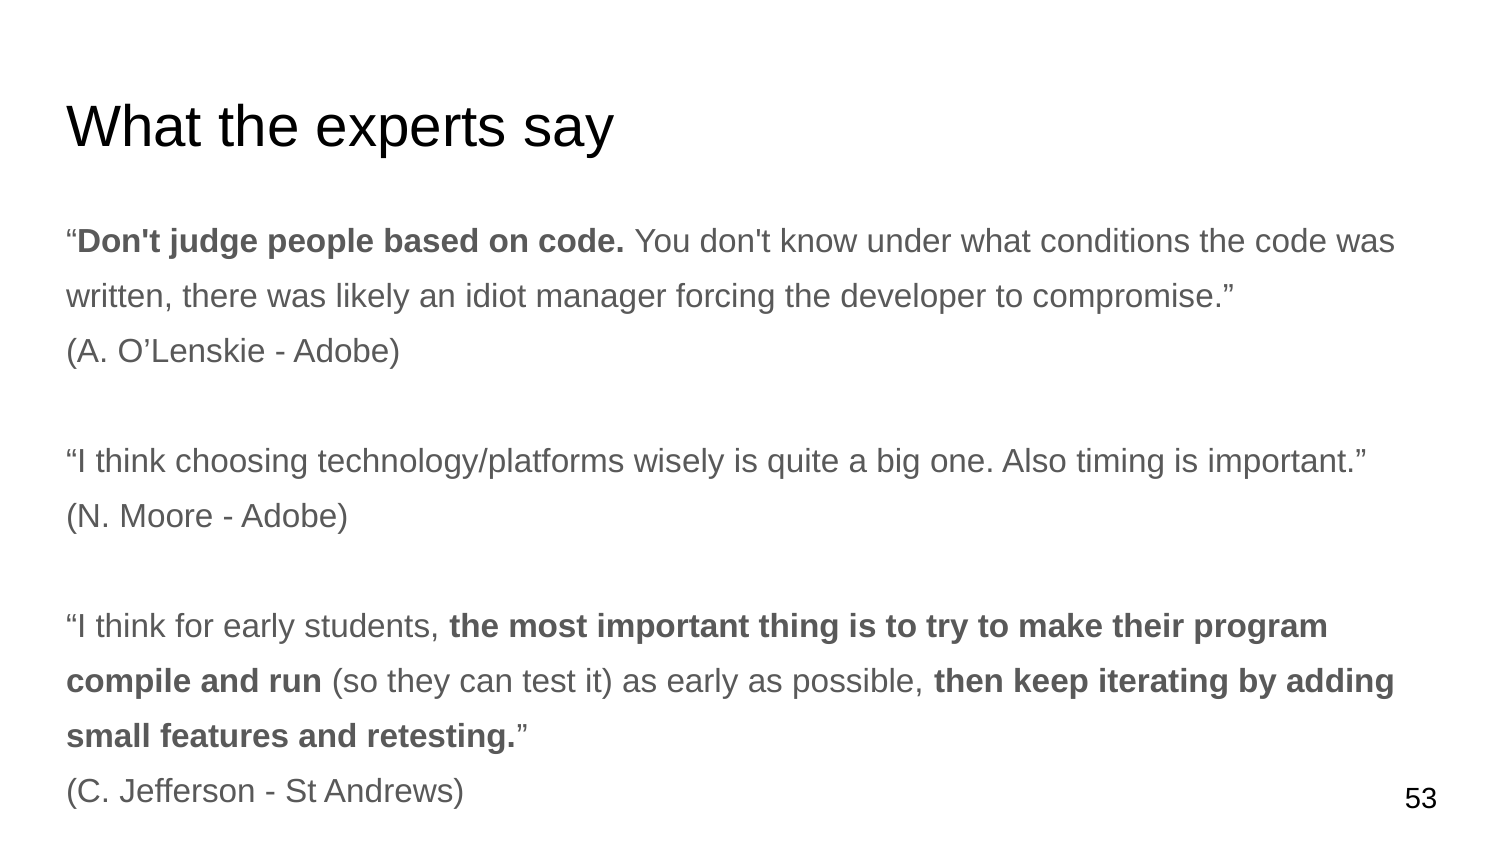

# What the experts say
“Don't judge people based on code. You don't know under what conditions the code was written, there was likely an idiot manager forcing the developer to compromise.”
(A. O’Lenskie - Adobe)

“I think choosing technology/platforms wisely is quite a big one. Also timing is important.”
(N. Moore - Adobe)

“I think for early students, the most important thing is to try to make their program compile and run (so they can test it) as early as possible, then keep iterating by adding small features and retesting.”
(C. Jefferson - St Andrews)
53